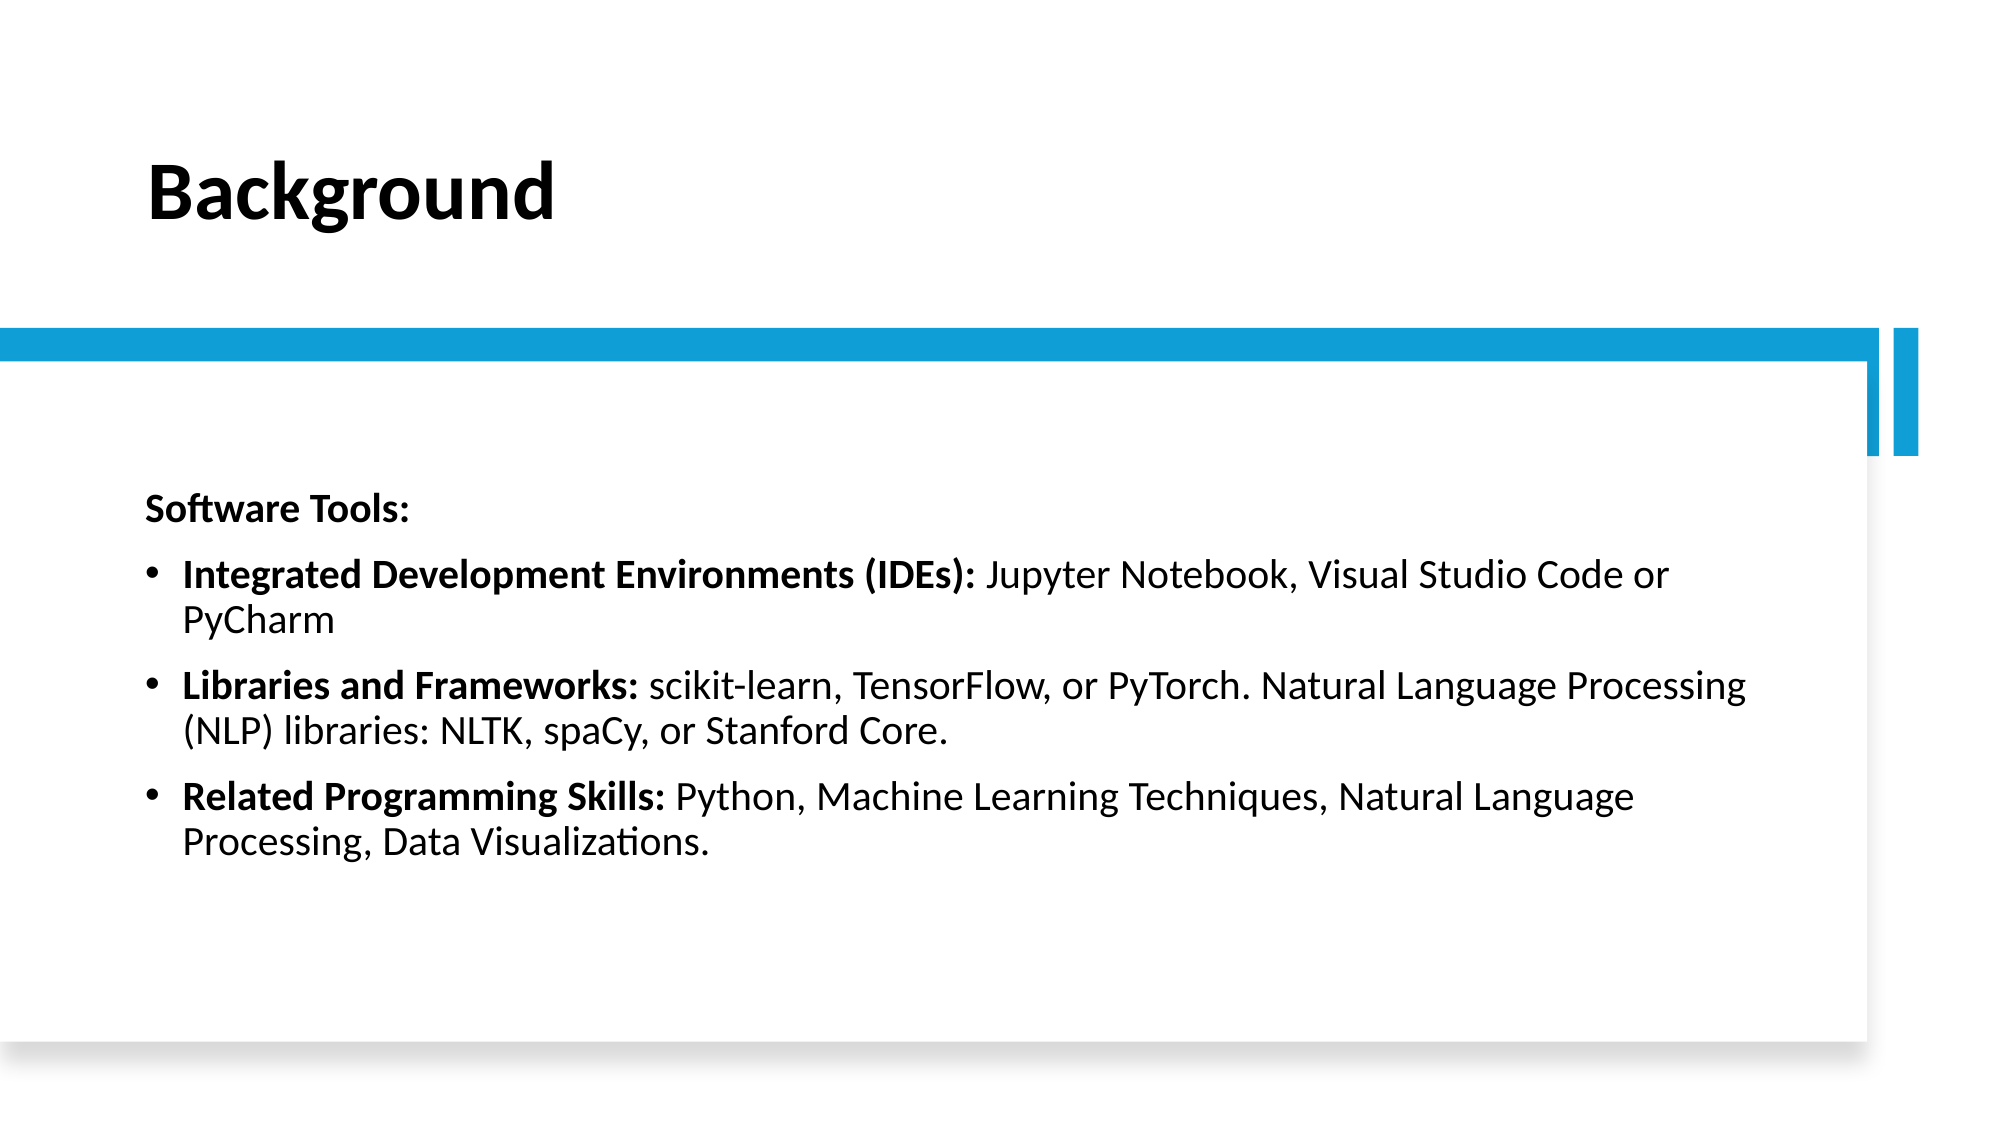

# Background

Software Tools:
Integrated Development Environments (IDEs): Jupyter Notebook, Visual Studio Code or PyCharm
Libraries and Frameworks: scikit-learn, TensorFlow, or PyTorch. Natural Language Processing (NLP) libraries: NLTK, spaCy, or Stanford Core.
Related Programming Skills: Python, Machine Learning Techniques, Natural Language Processing, Data Visualizations.